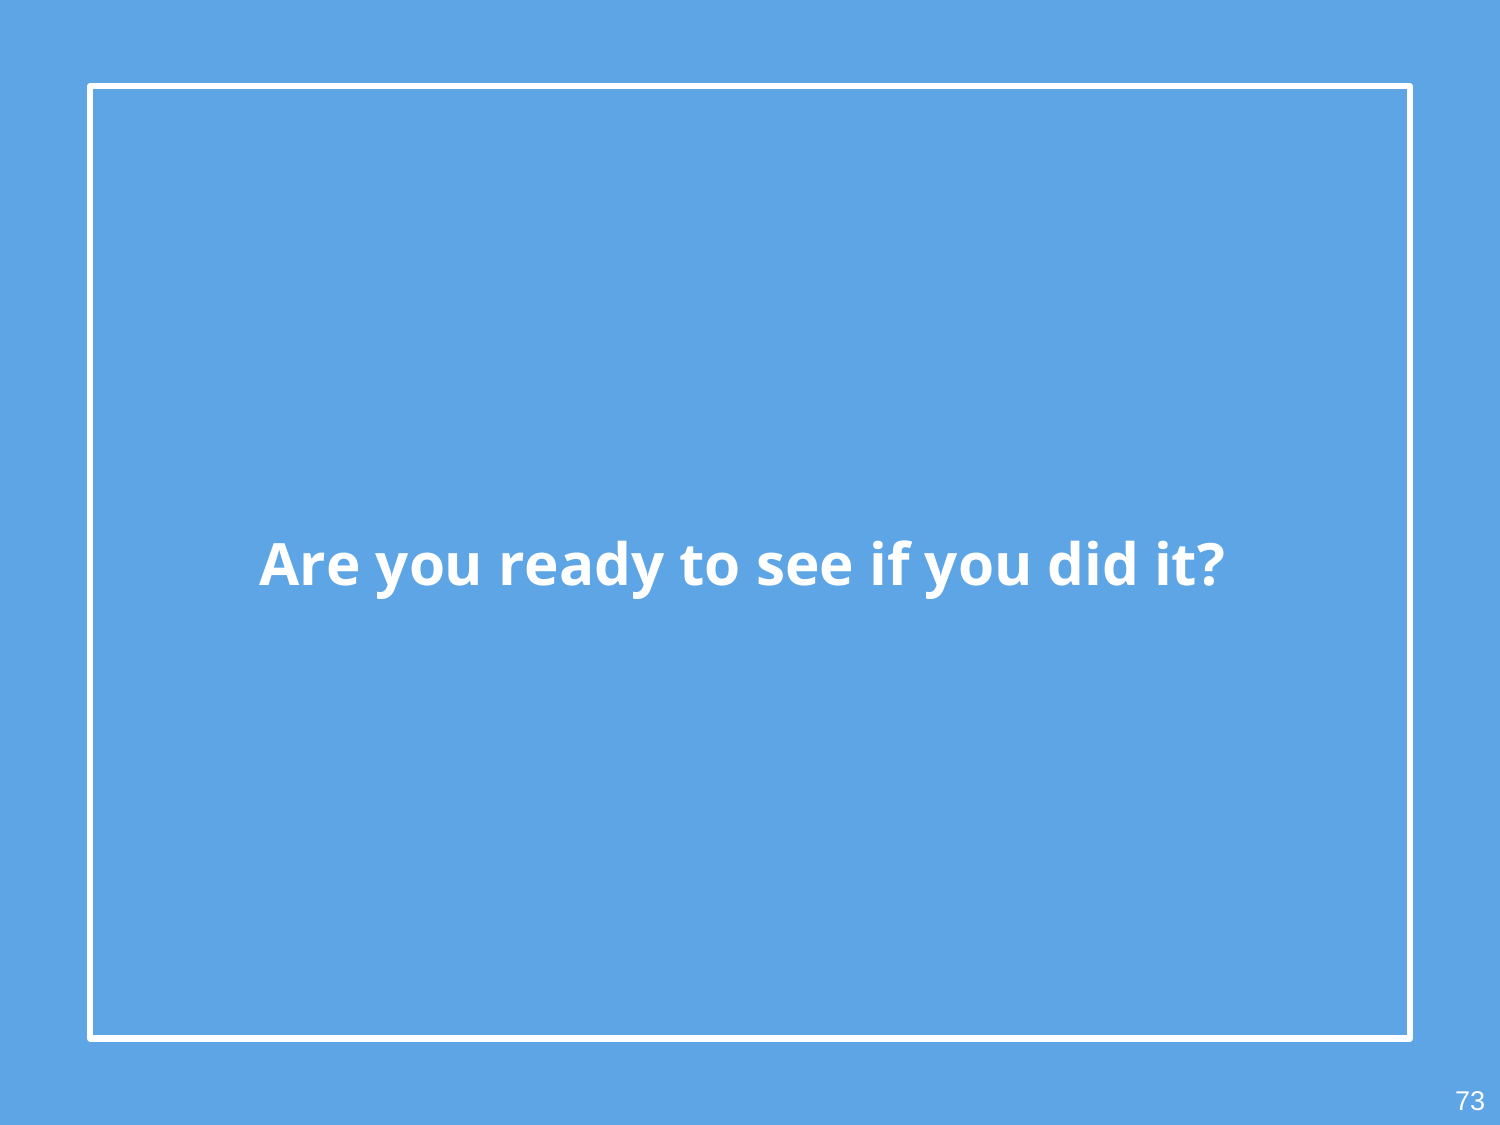

Are you ready to see if you did it?